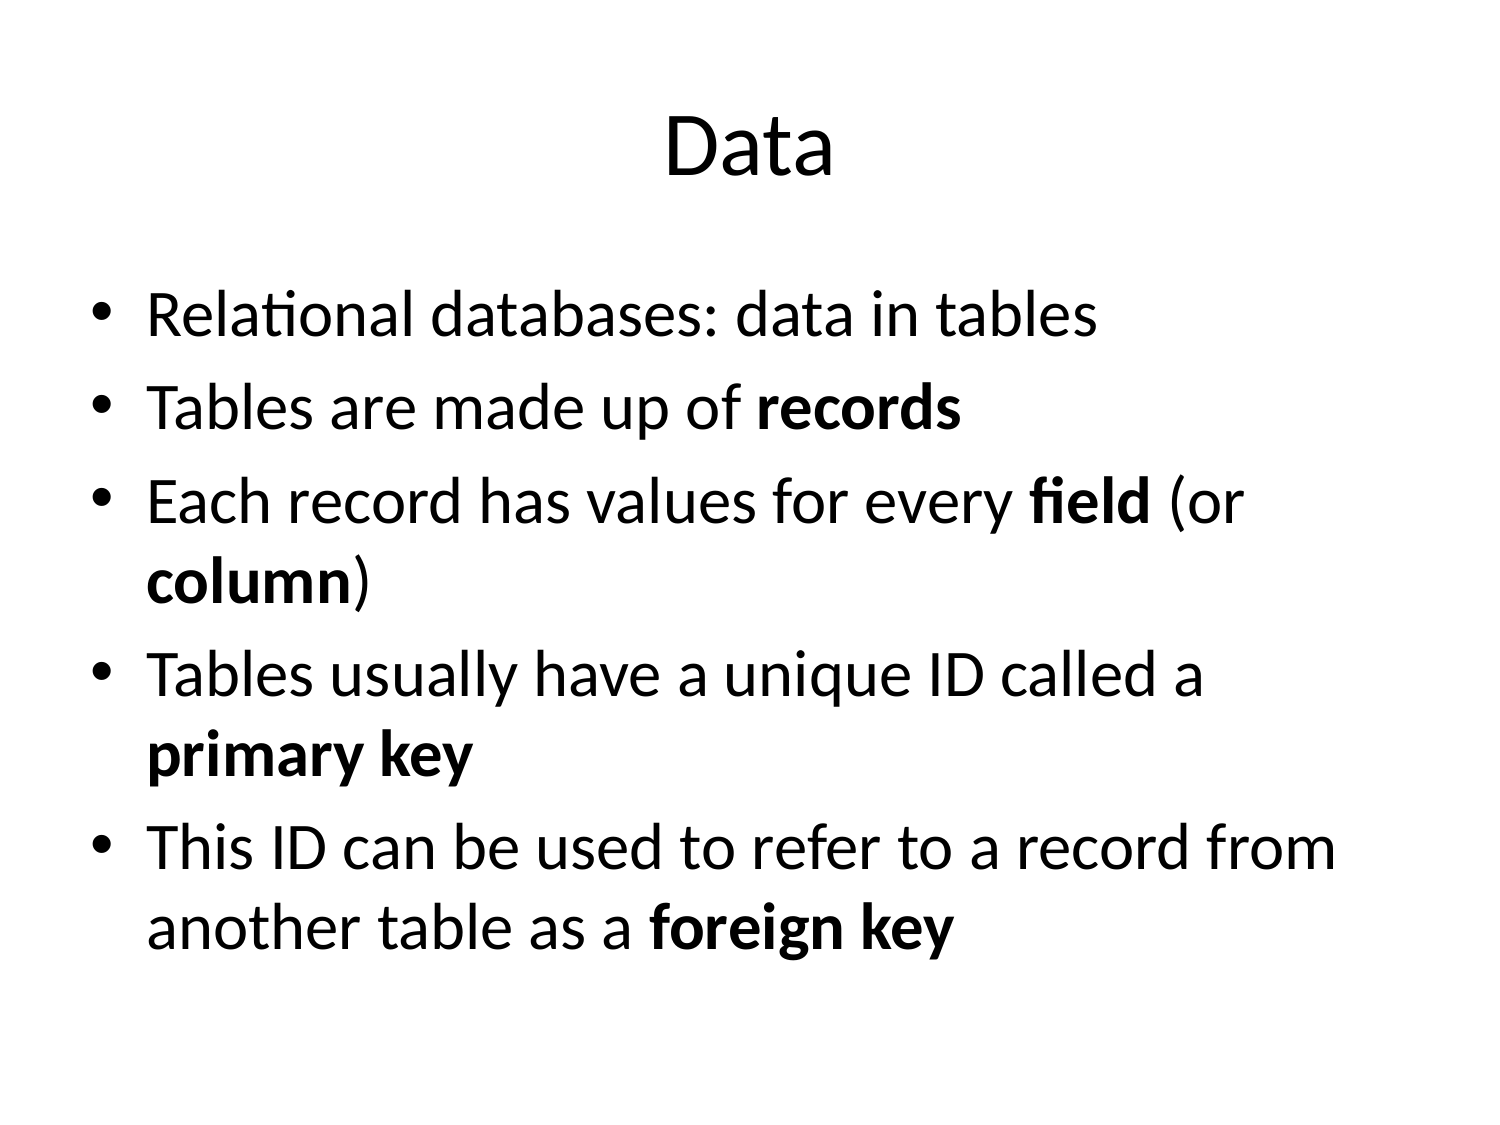

# Data
Relational databases: data in tables
Tables are made up of records
Each record has values for every field (or column)
Tables usually have a unique ID called a primary key
This ID can be used to refer to a record from another table as a foreign key